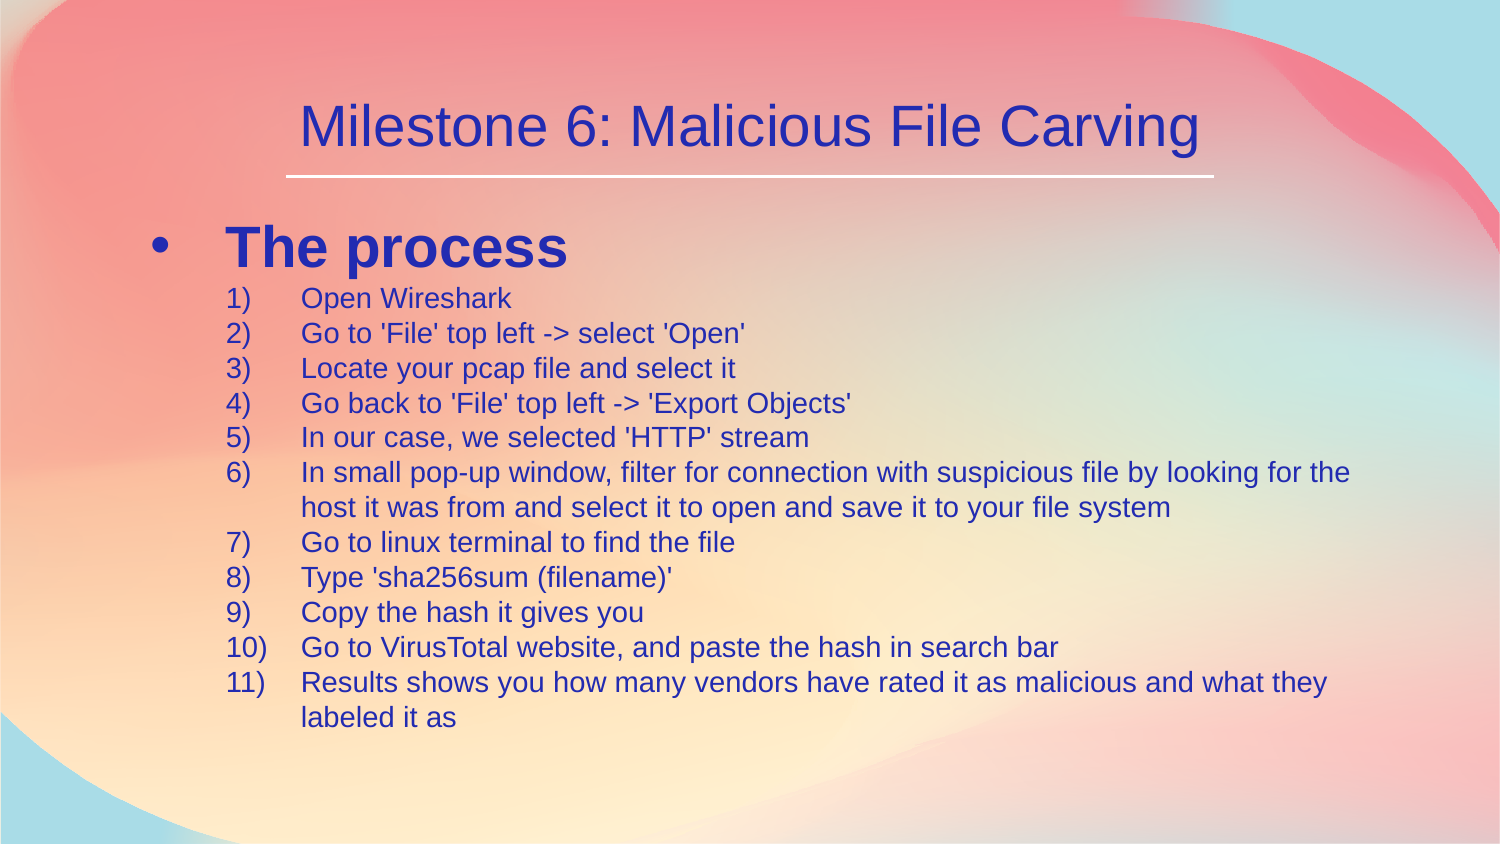

# Milestone 6: Malicious File Carving
The process
Open Wireshark
Go to 'File' top left -> select 'Open'
Locate your pcap file and select it
Go back to 'File' top left -> 'Export Objects'
In our case, we selected 'HTTP' stream
In small pop-up window, filter for connection with suspicious file by looking for the host it was from and select it to open and save it to your file system
Go to linux terminal to find the file
Type 'sha256sum (filename)'
Copy the hash it gives you
Go to VirusTotal website, and paste the hash in search bar
Results shows you how many vendors have rated it as malicious and what they labeled it as